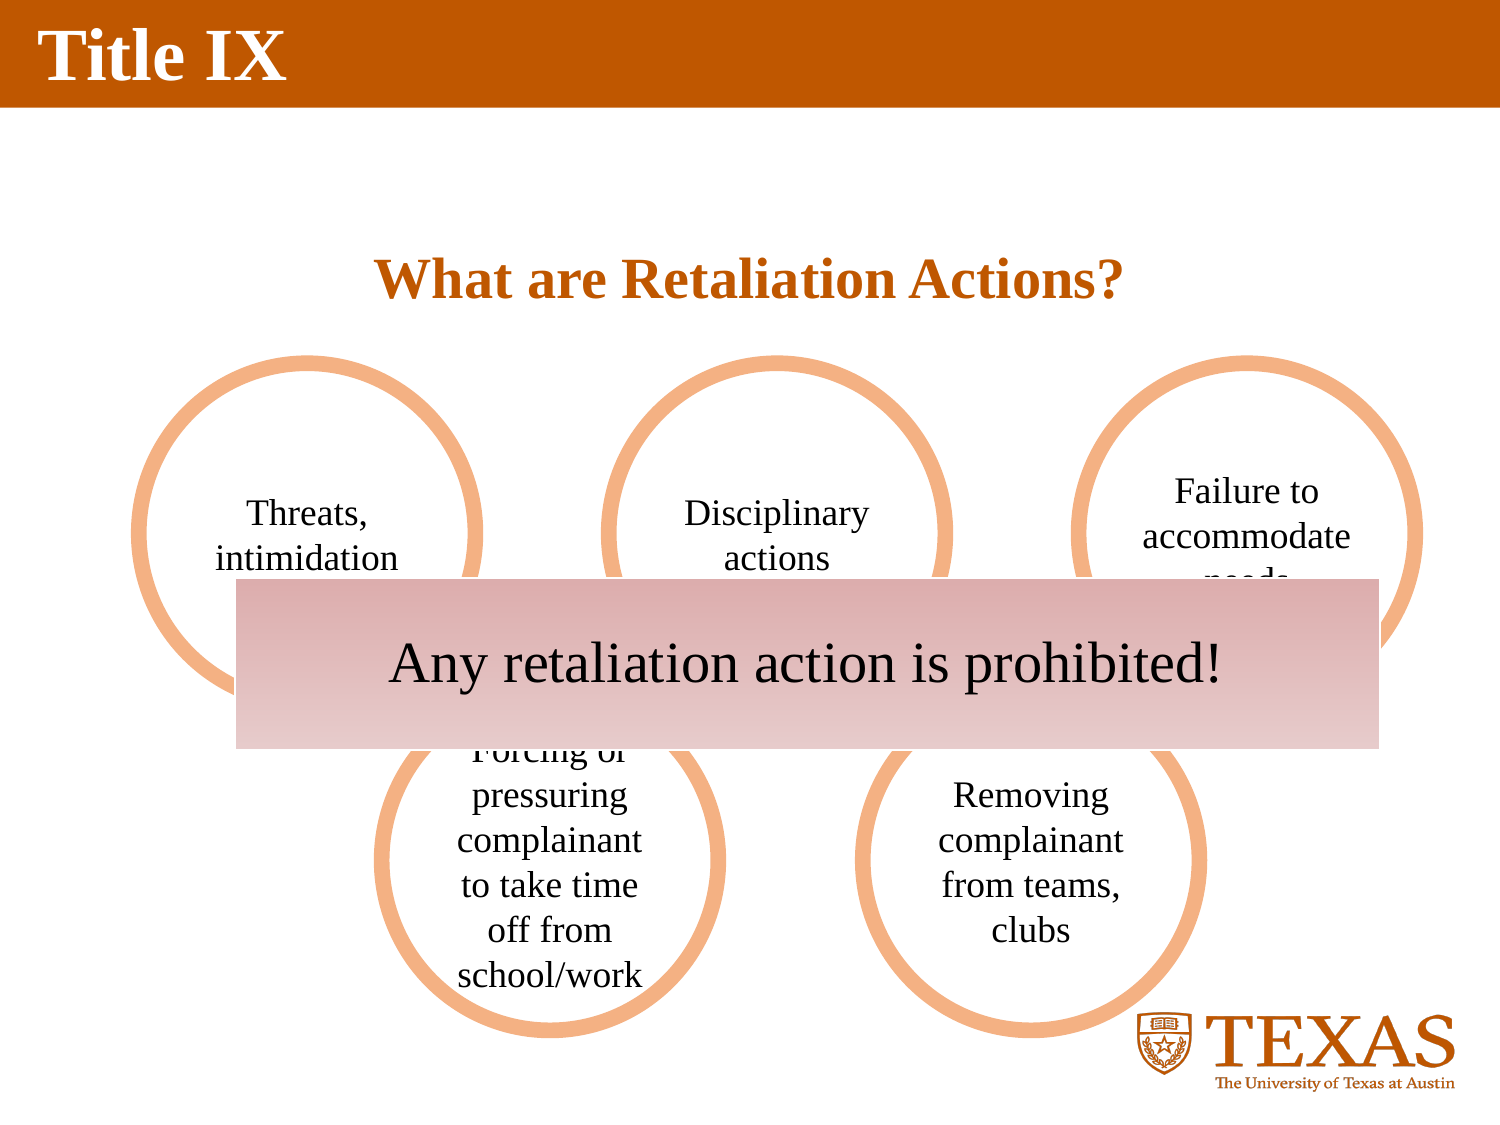

What are Retaliation Actions?
Threats, intimidation
Disciplinary actions
Failure to accommodate needs

Any retaliation action is prohibited!
Forcing or pressuring complainant to take time off from school/work
Removing complainant from teams, clubs